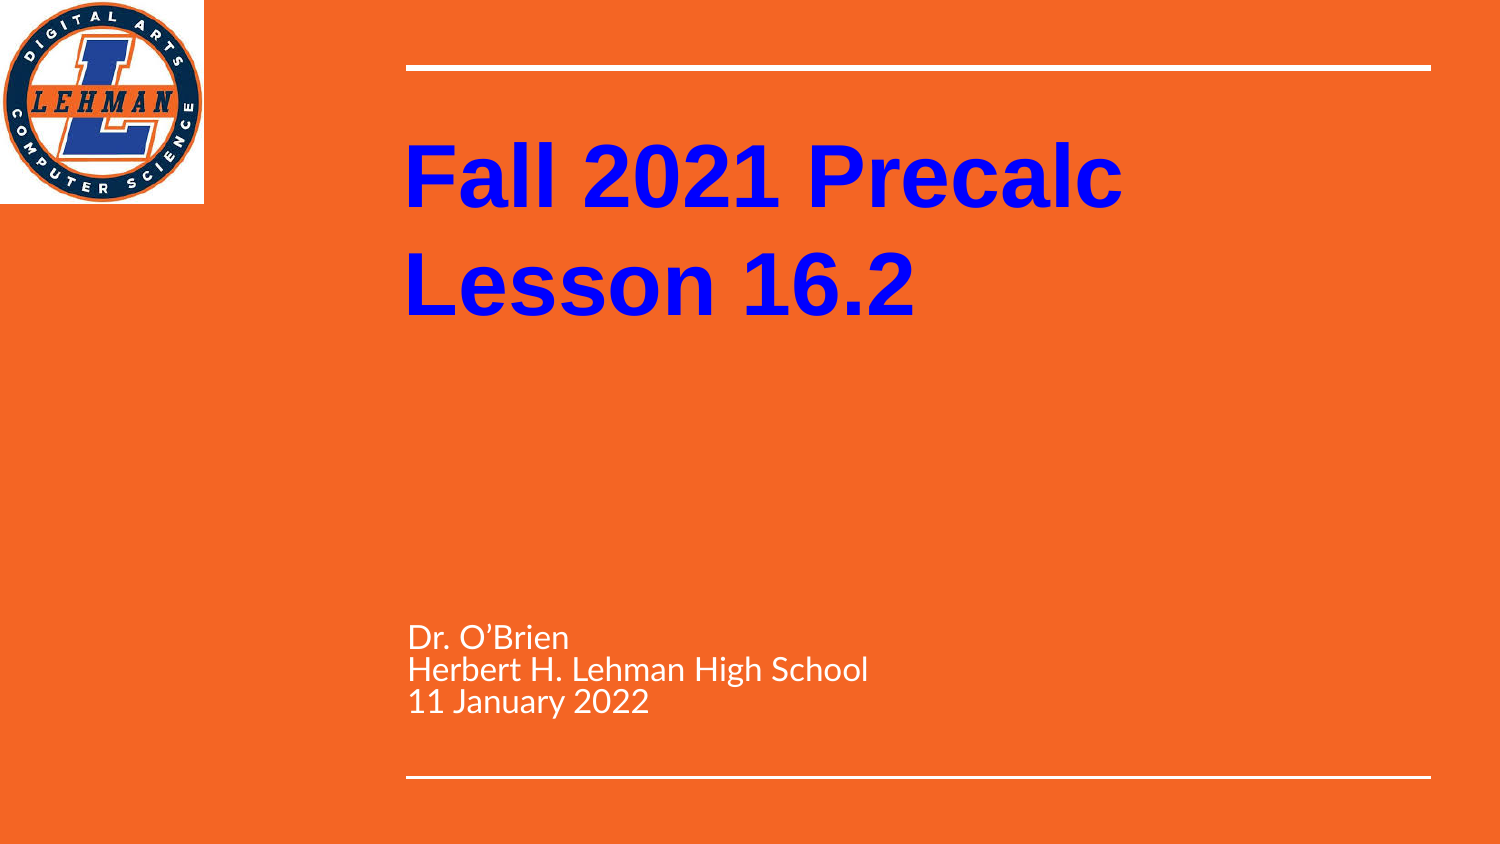

# Fall 2021 Precalc
Lesson 16.2
Dr. O’Brien
Herbert H. Lehman High School
11 January 2022